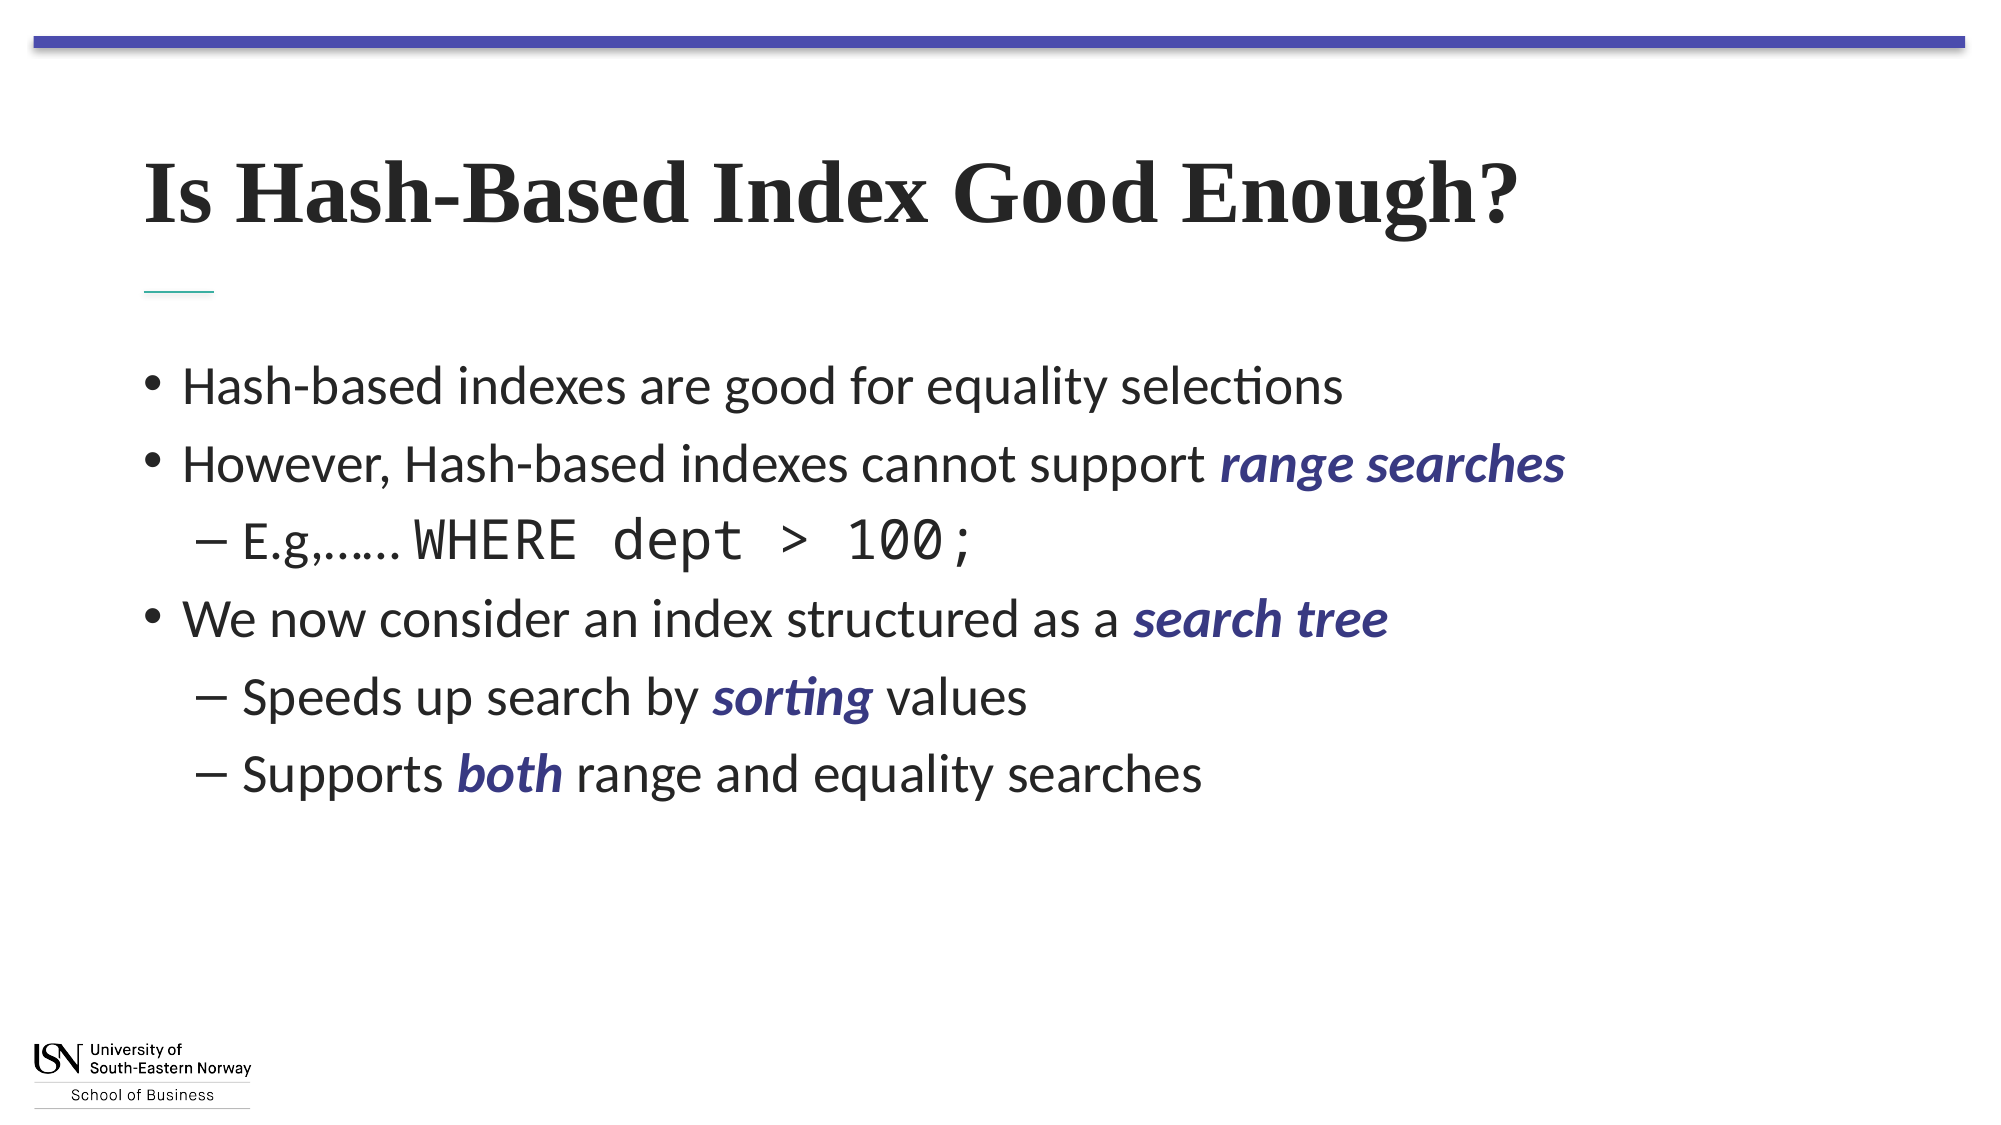

# Is Hash-Based Index Good Enough?
Hash-based indexes are good for equality selections
However, Hash-based indexes cannot support range searches
E.g,…… WHERE dept > 100;
We now consider an index structured as a search tree
Speeds up search by sorting values
Supports both range and equality searches